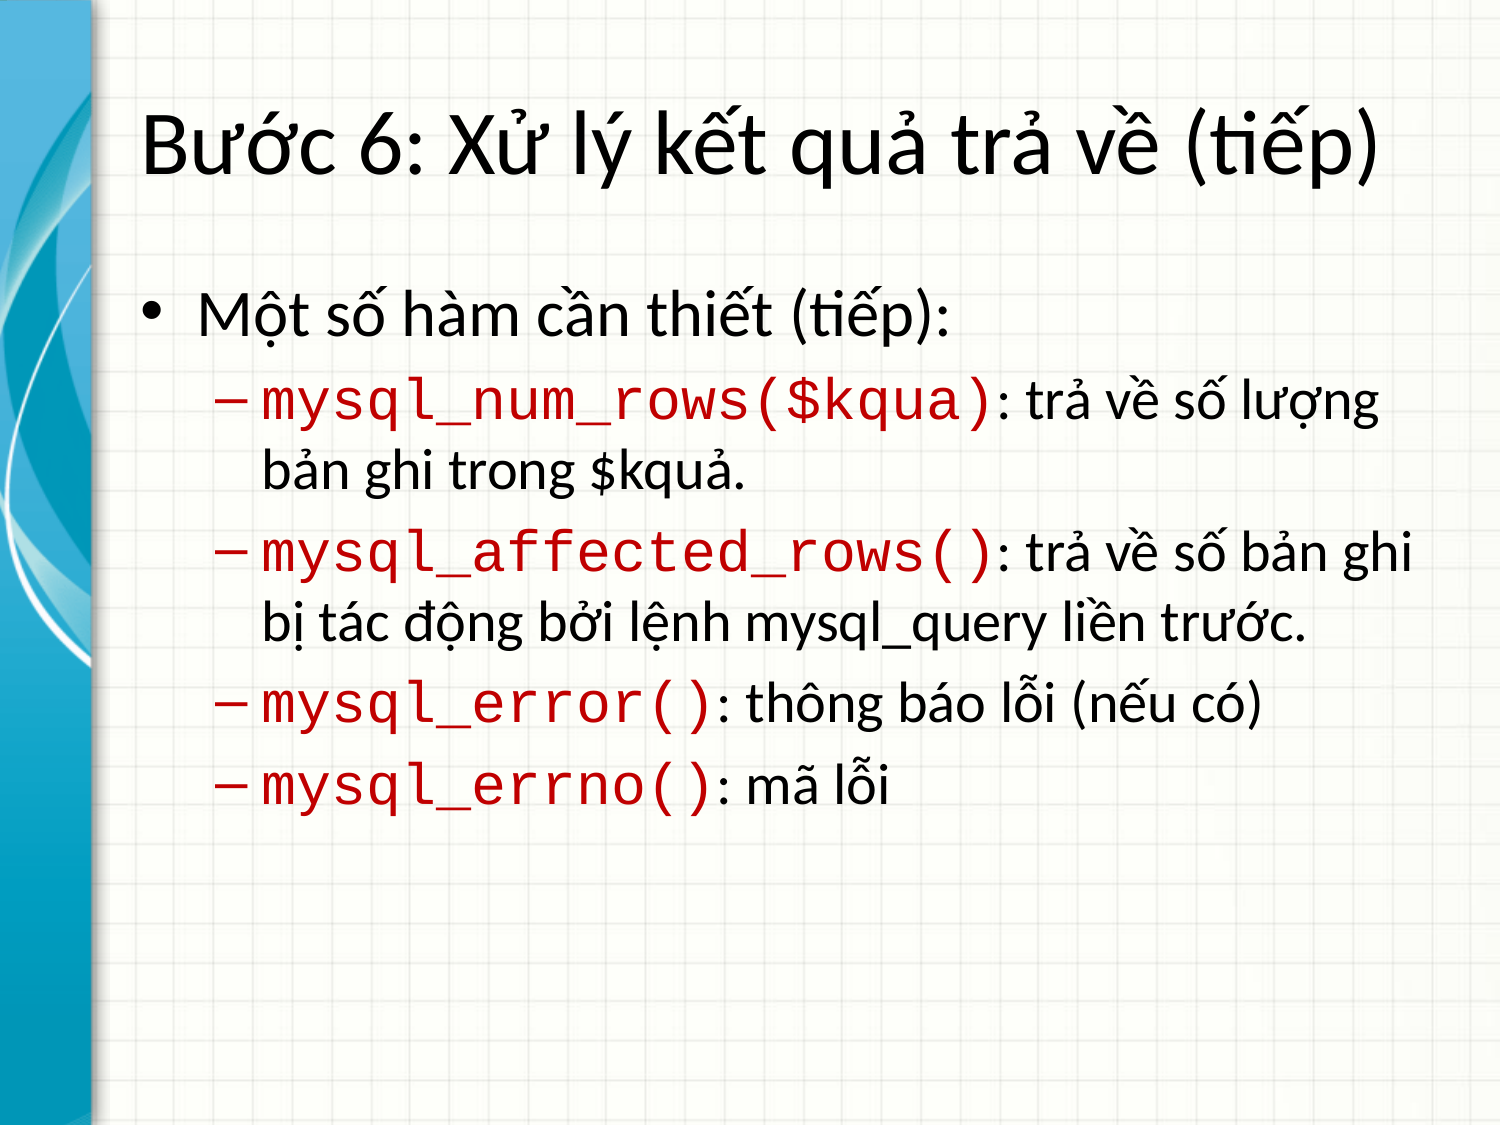

# Bước 6: Xử lý kết quả trả về (tiếp)
Một số hàm cần thiết (tiếp):
mysql_num_rows($kqua): trả về số lượng bản ghi trong $kquả.
mysql_affected_rows(): trả về số bản ghi bị tác động bởi lệnh mysql_query liền trước.
mysql_error(): thông báo lỗi (nếu có)
mysql_errno(): mã lỗi